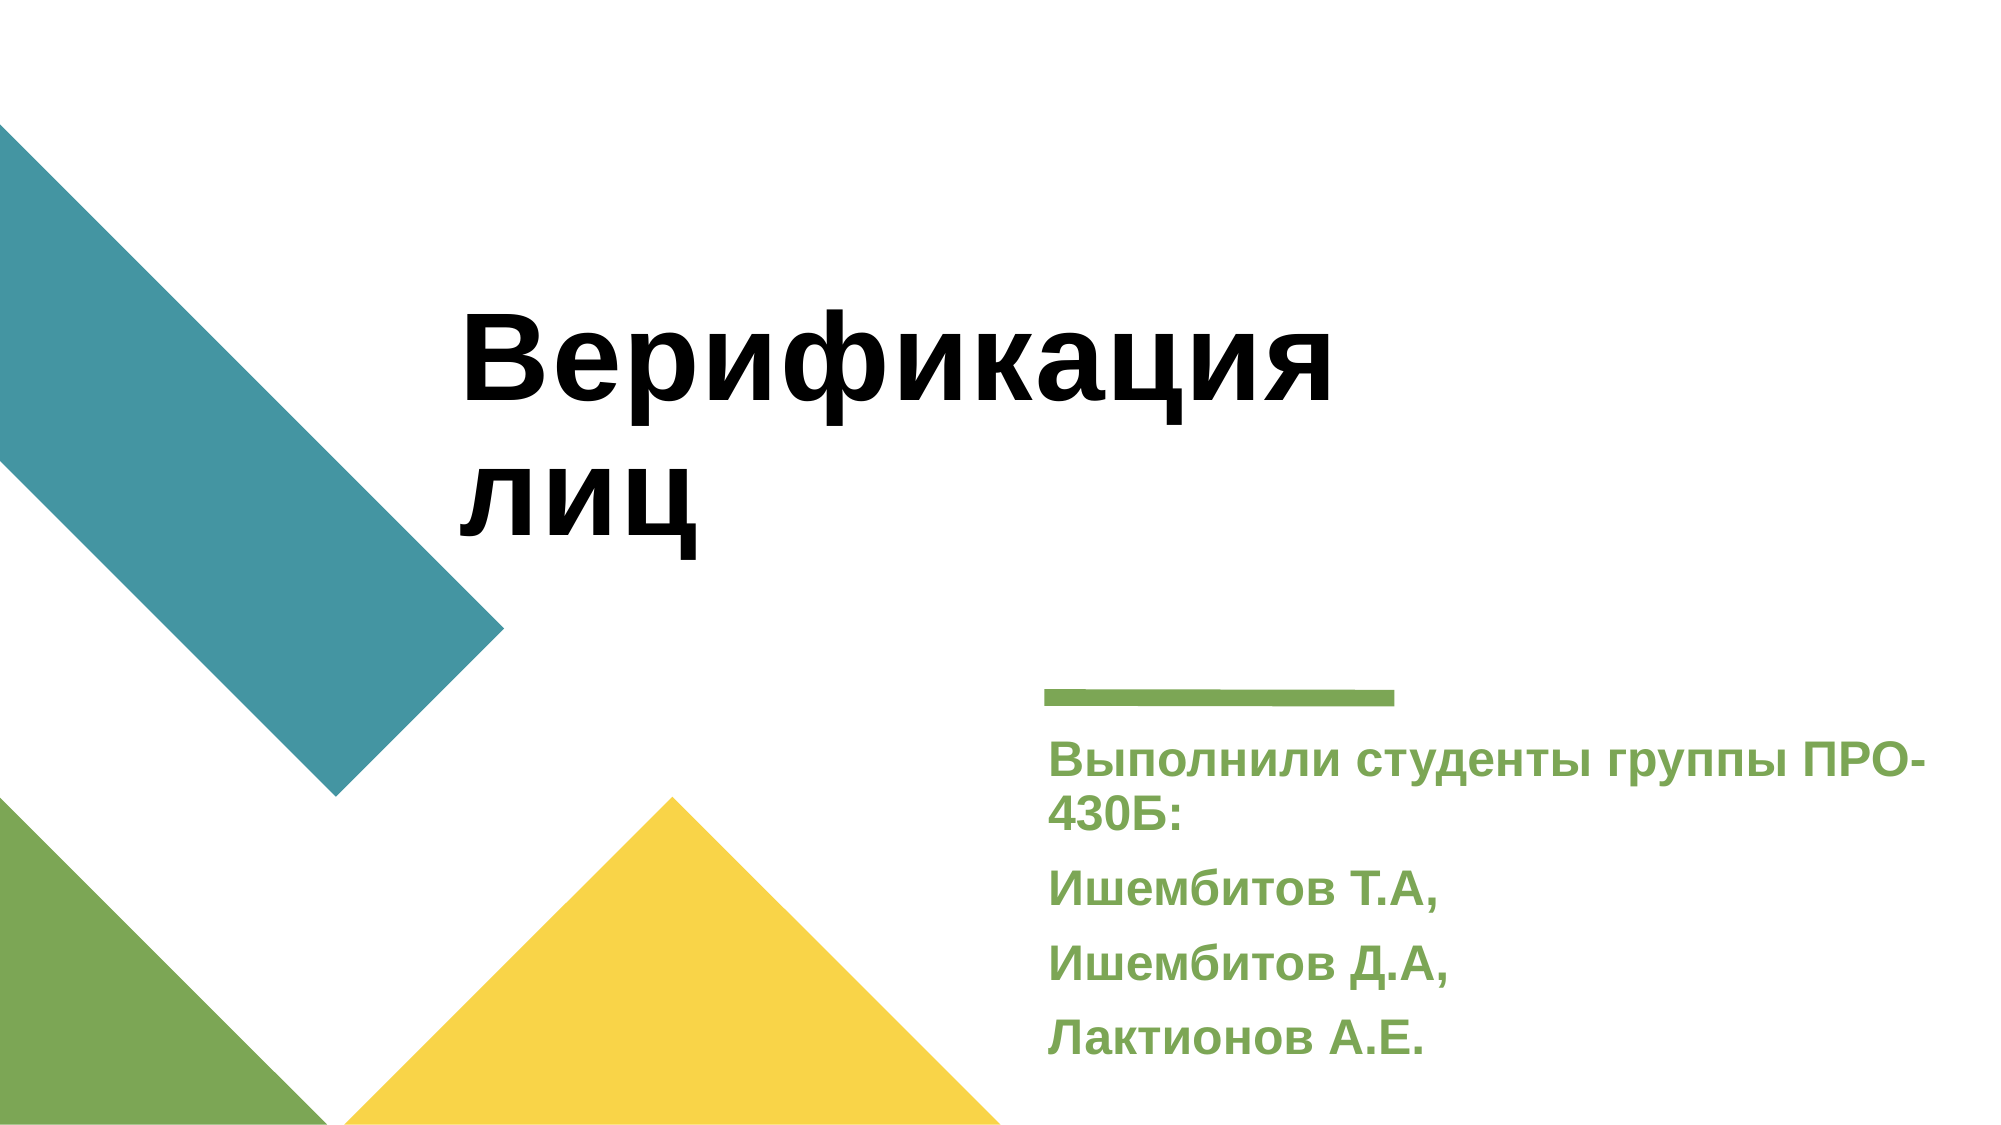

# Верификация лиц
Выполнили студенты группы ПРО-430Б:
Ишембитов Т.А,
Ишембитов Д.А,
Лактионов А.Е.